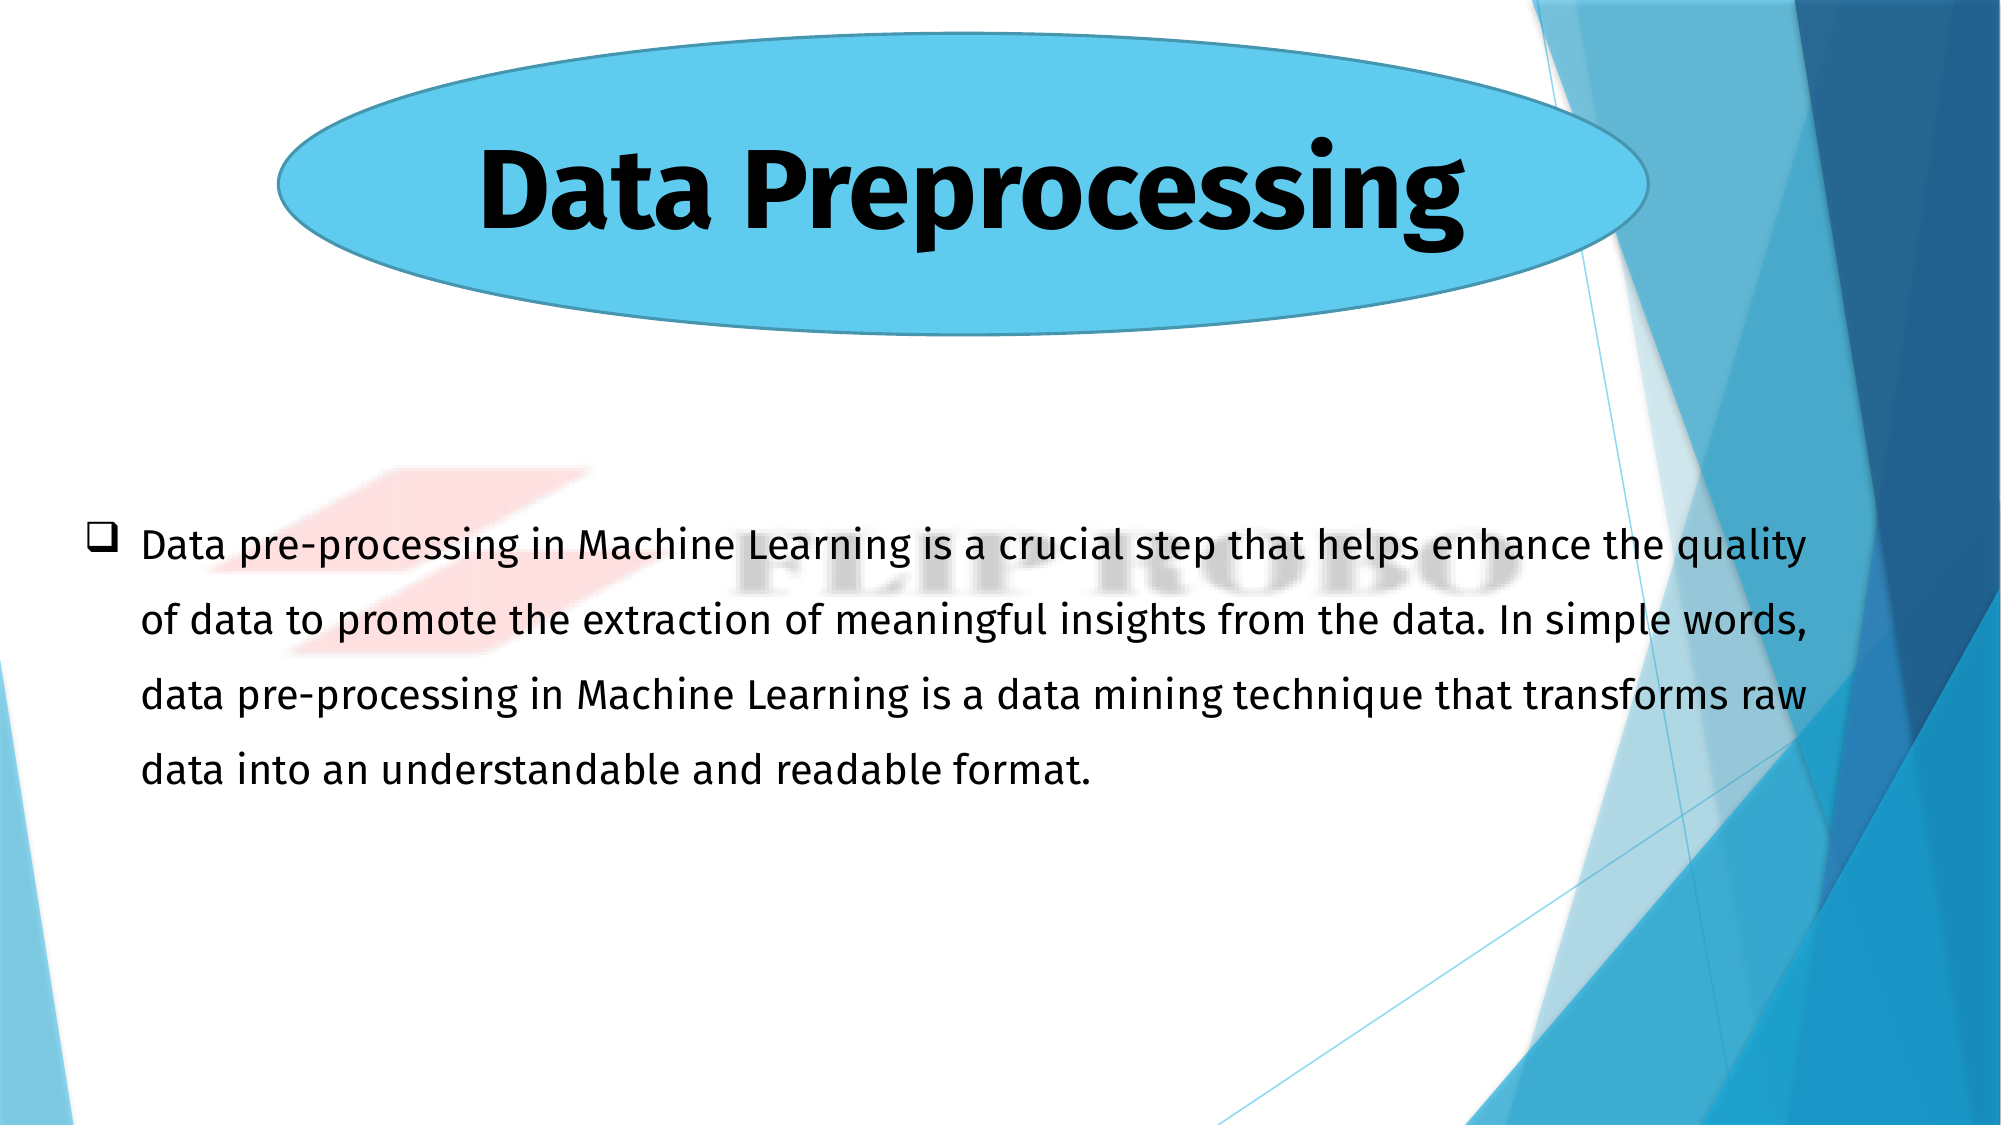

Data Preprocessing
Data pre-processing in Machine Learning is a crucial step that helps enhance the quality of data to promote the extraction of meaningful insights from the data. In simple words, data pre-processing in Machine Learning is a data mining technique that transforms raw data into an understandable and readable format.